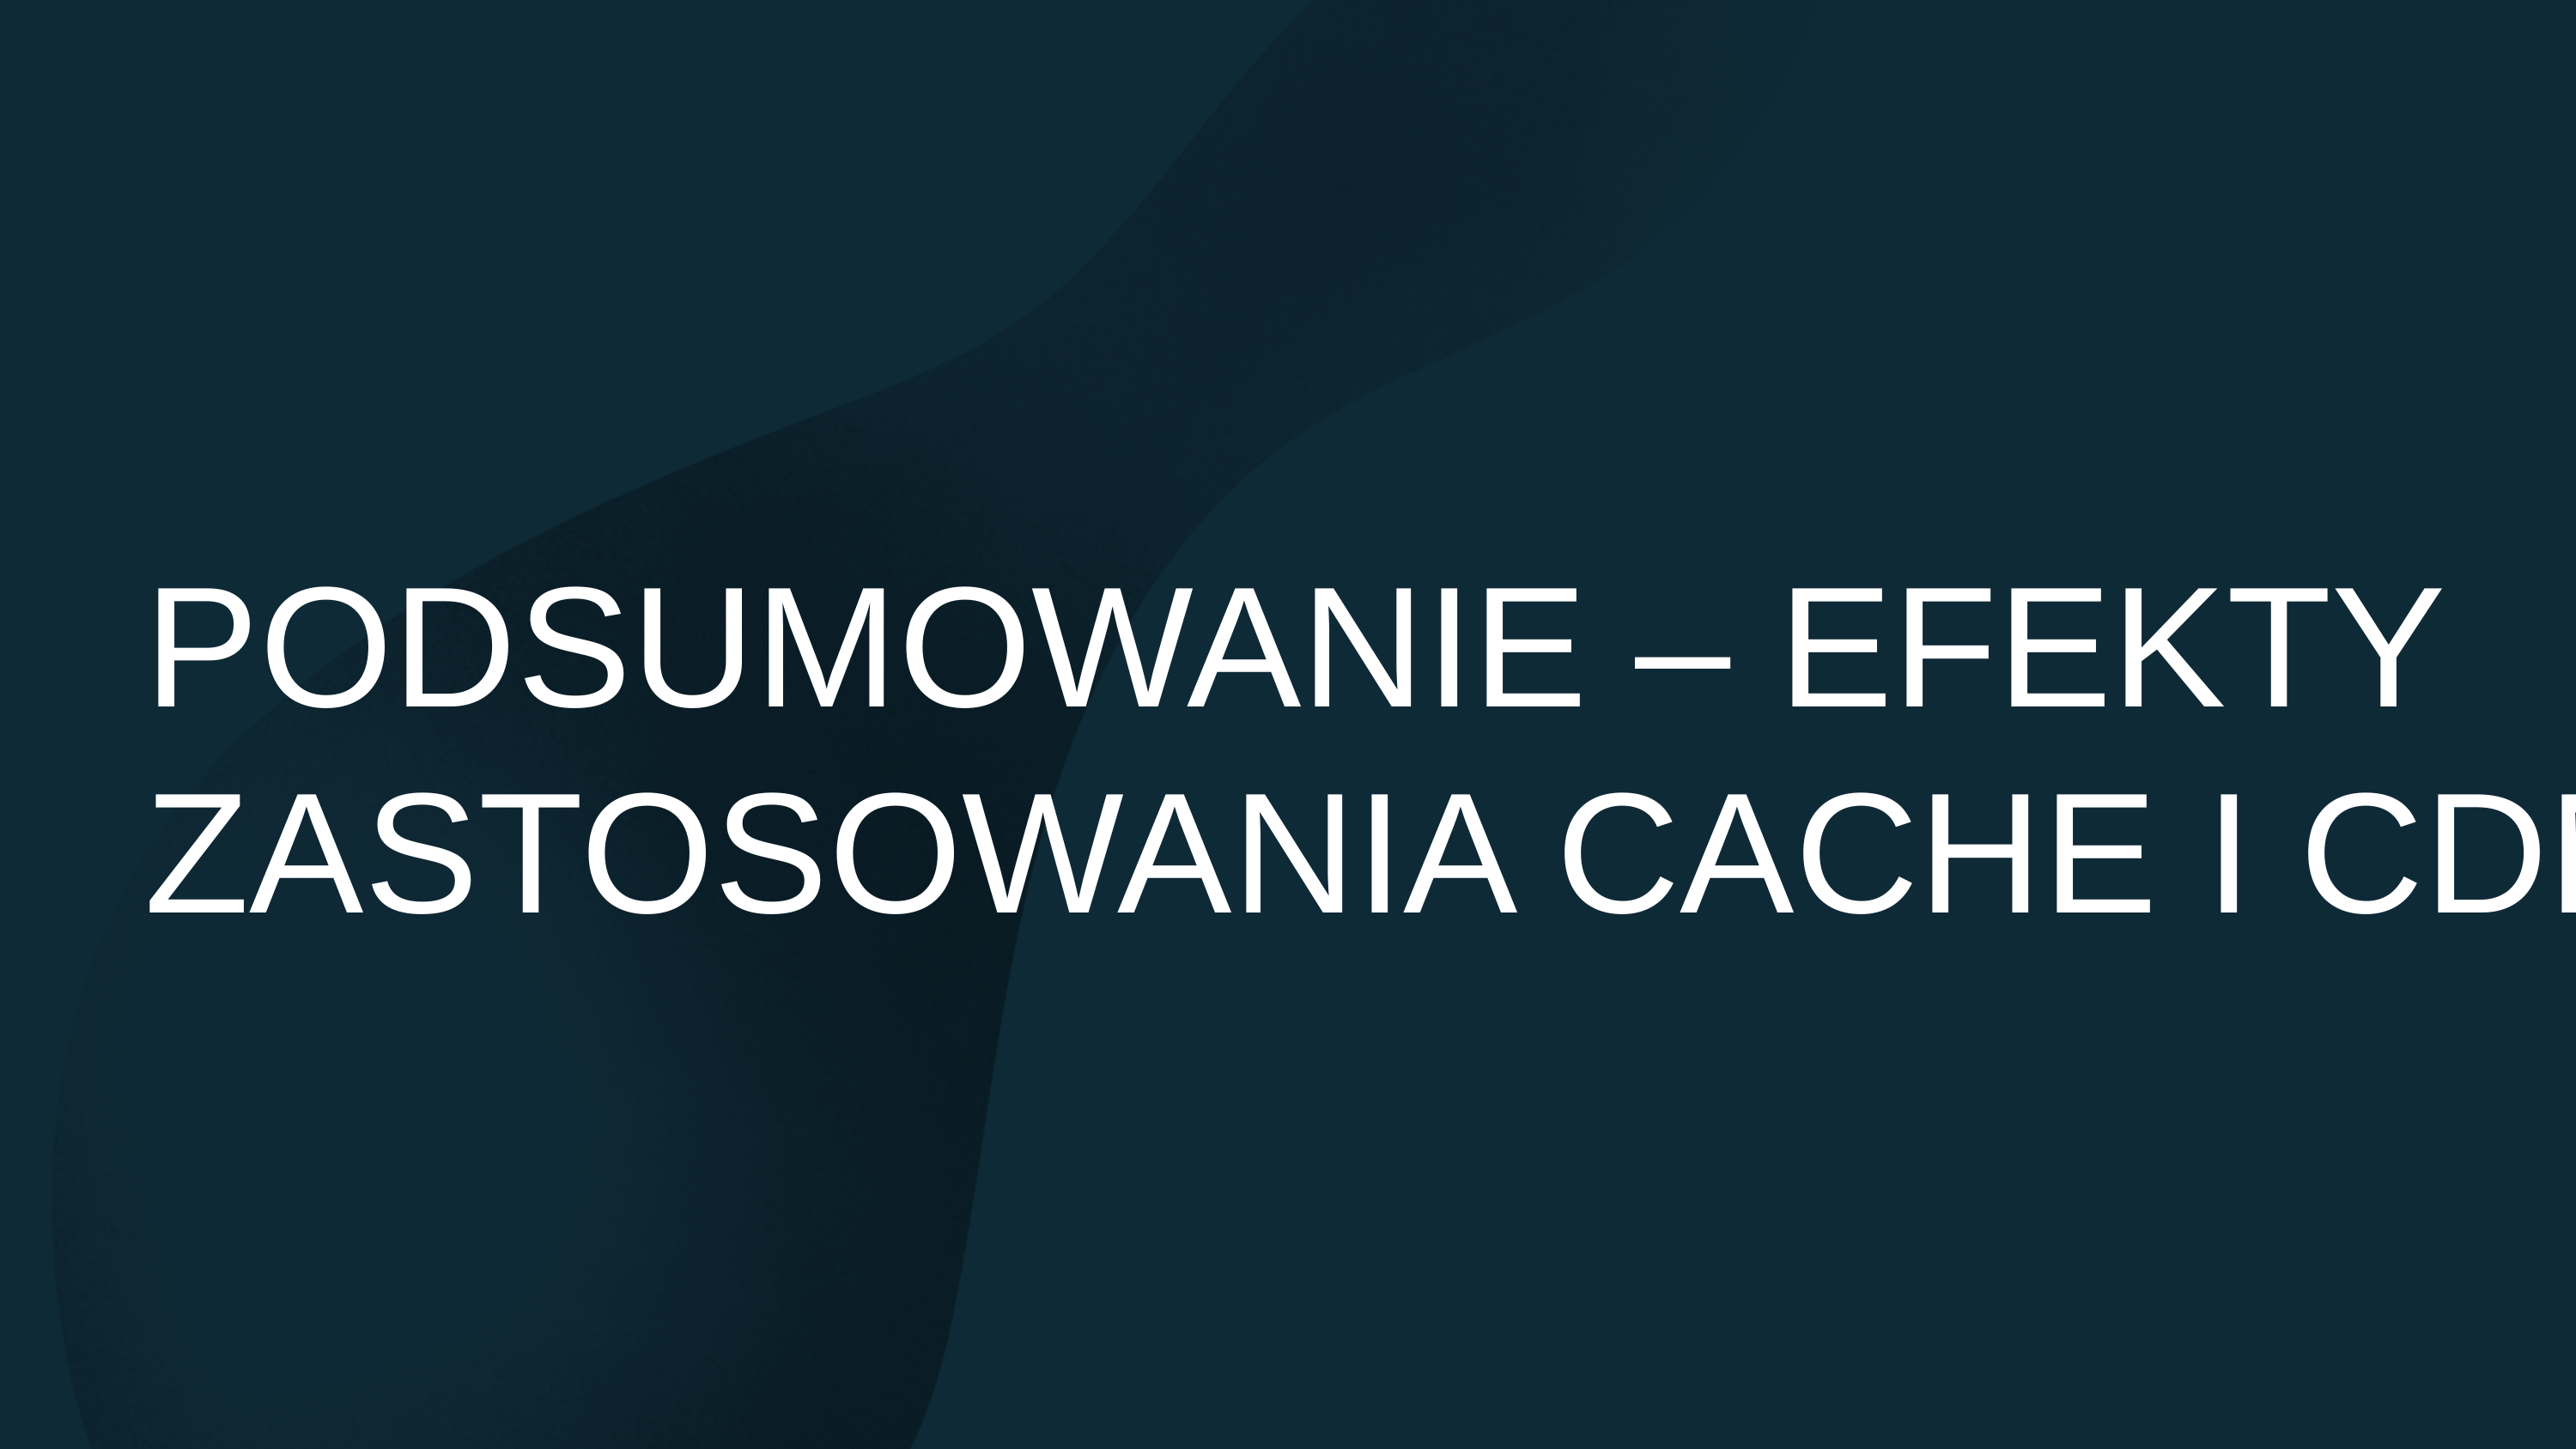

PODSUMOWANIE – EFEKTY ZASTOSOWANIA CACHE I CDN